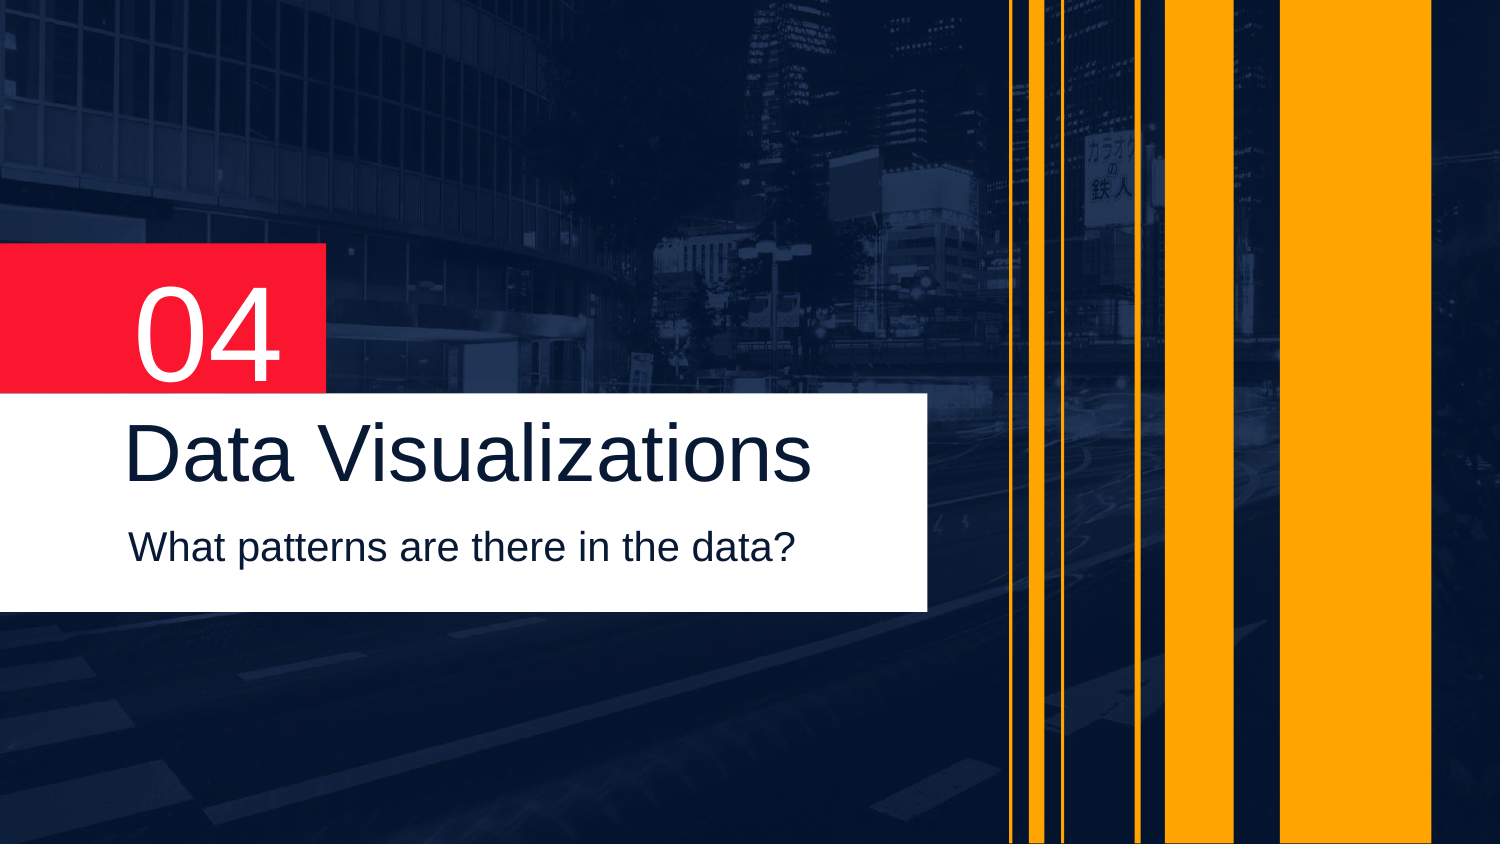

04

# Data Visualizations
What patterns are there in the data?